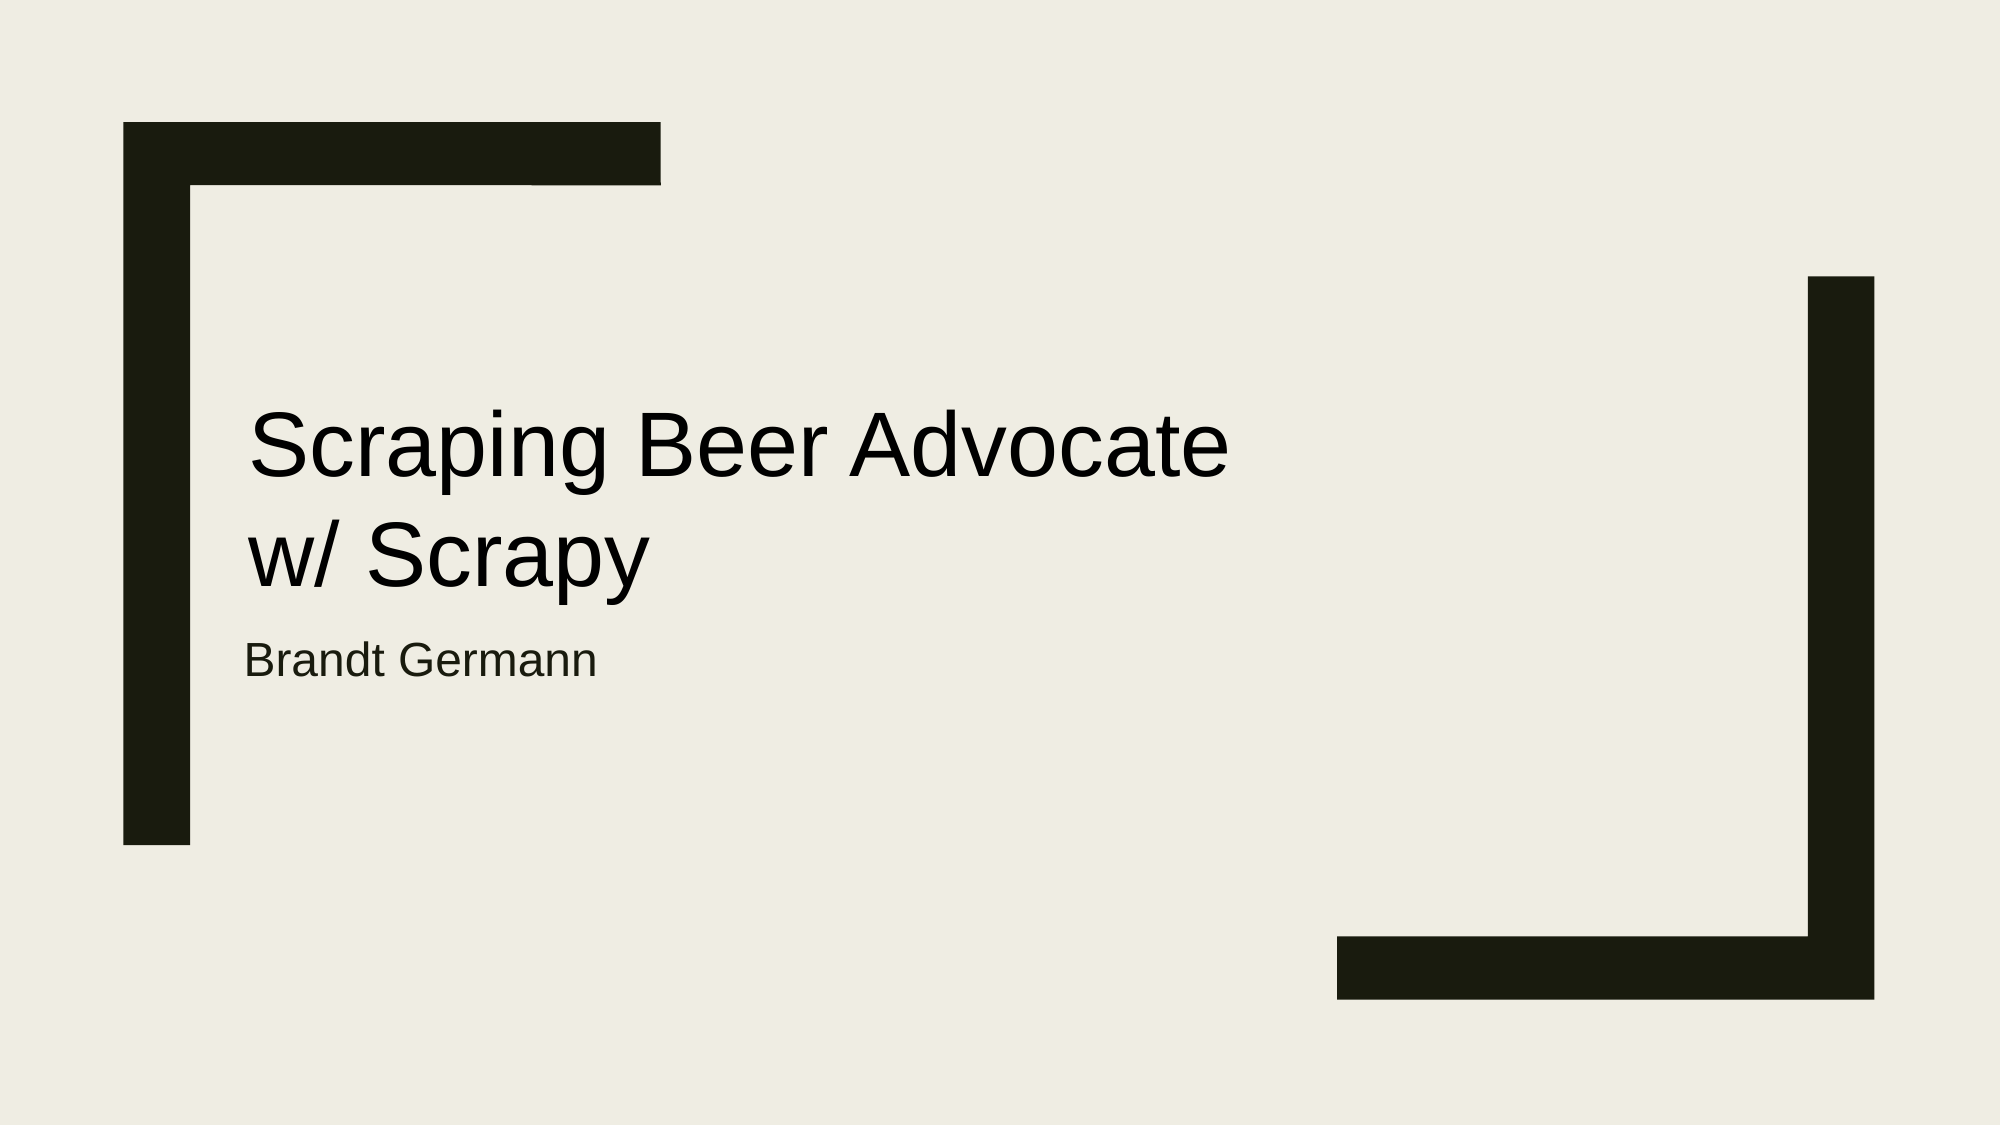

Scraping Beer Advocate w/ Scrapy
Brandt Germann